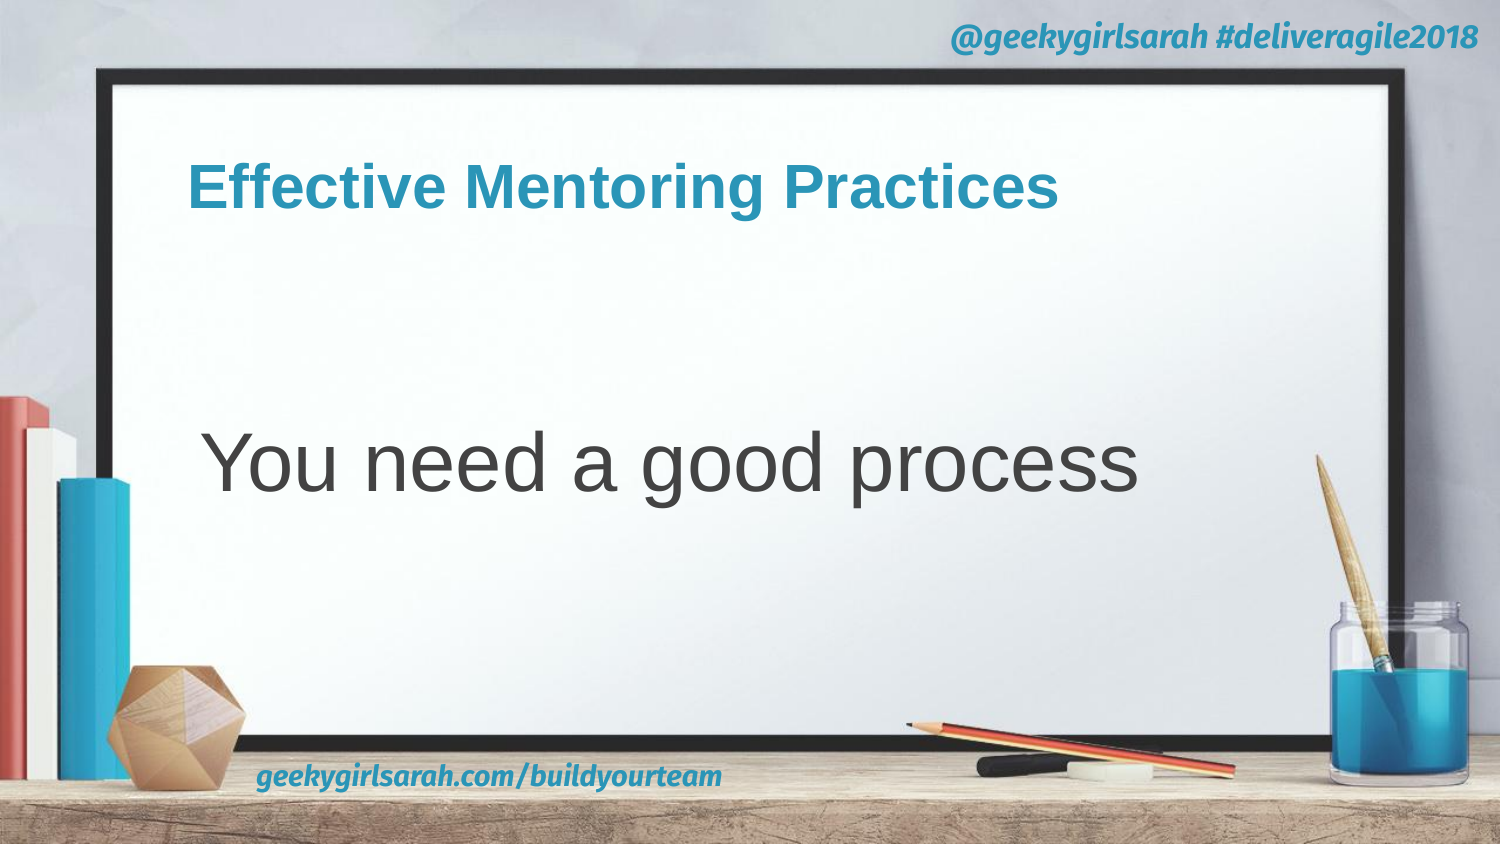

# Effective Mentoring Practices
You need a good process